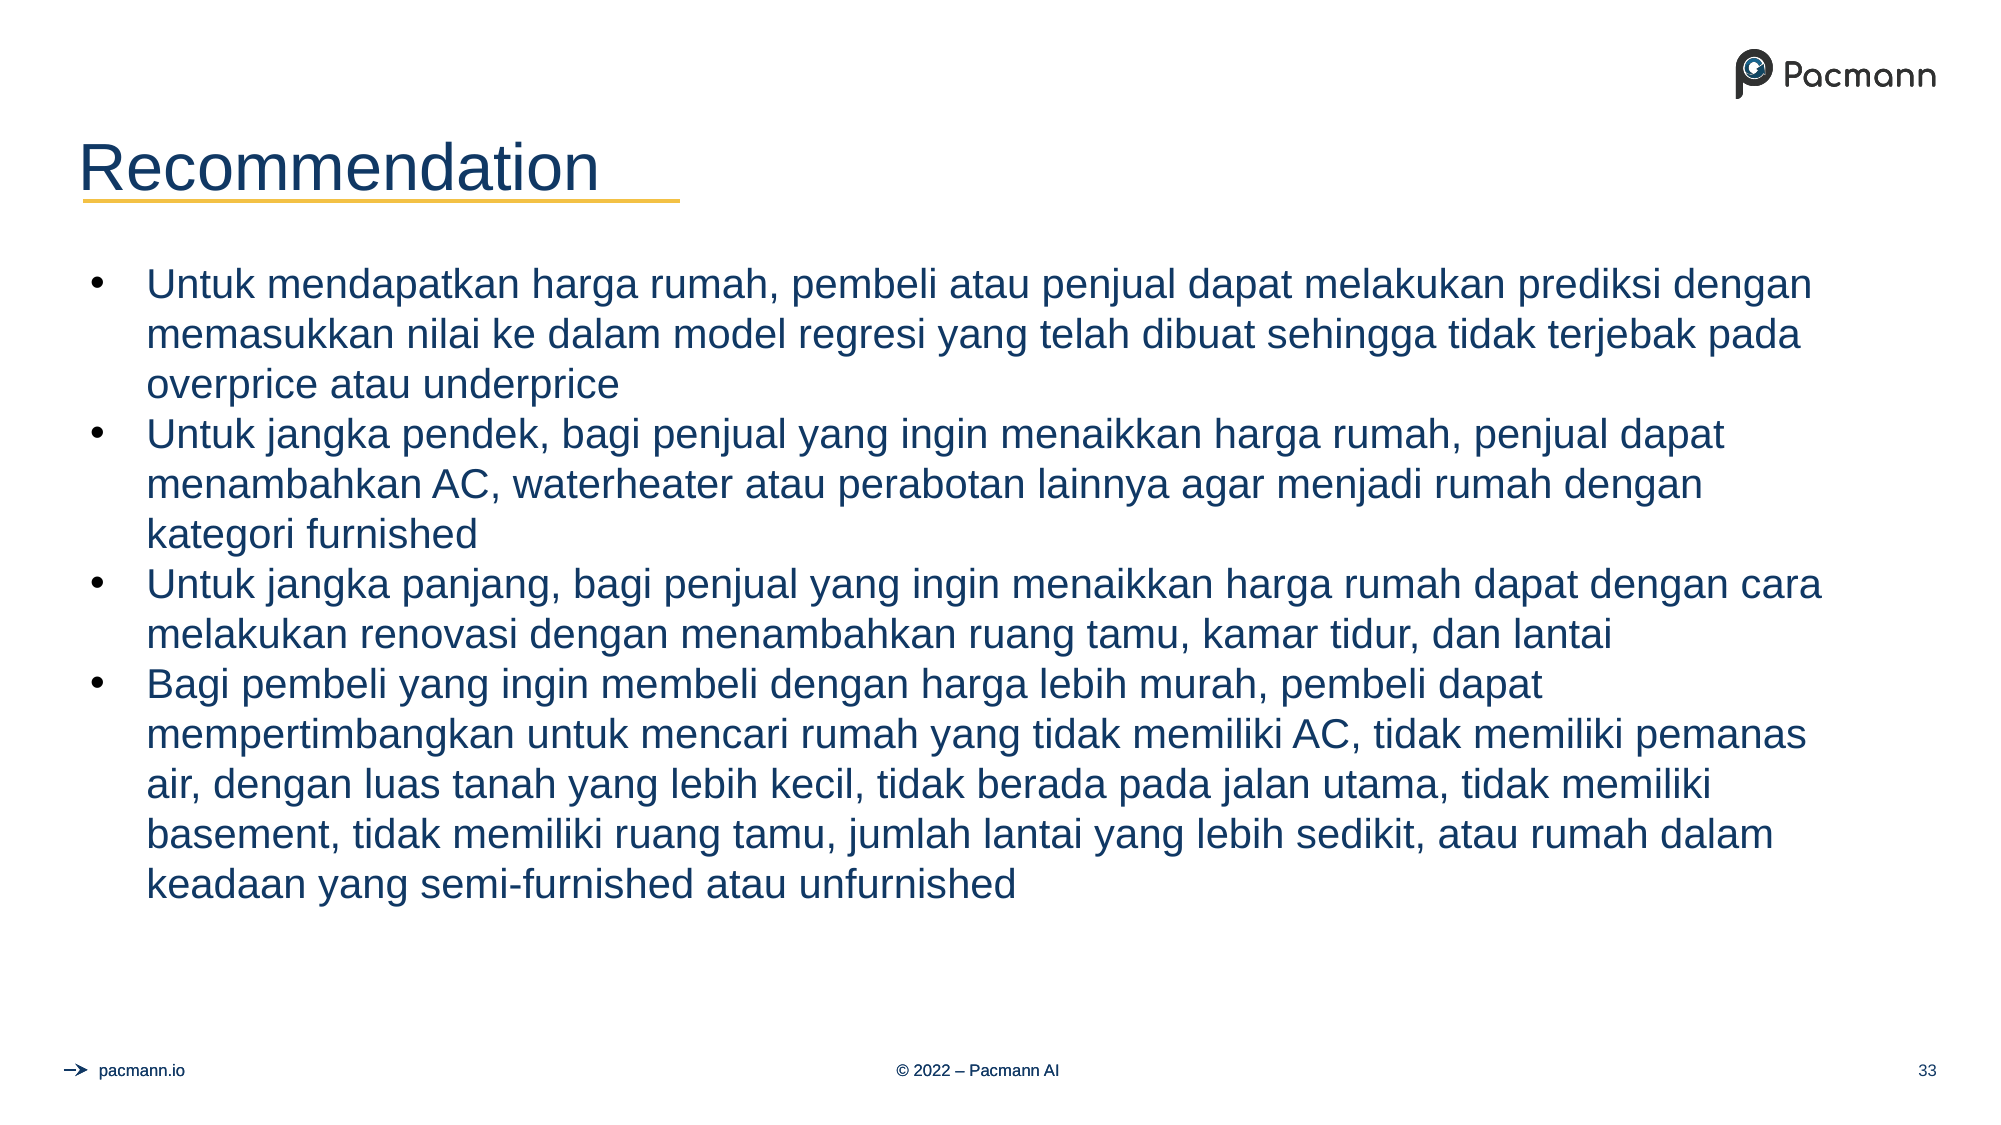

# Recommendation
Untuk mendapatkan harga rumah, pembeli atau penjual dapat melakukan prediksi dengan memasukkan nilai ke dalam model regresi yang telah dibuat sehingga tidak terjebak pada overprice atau underprice
Untuk jangka pendek, bagi penjual yang ingin menaikkan harga rumah, penjual dapat menambahkan AC, waterheater atau perabotan lainnya agar menjadi rumah dengan kategori furnished
Untuk jangka panjang, bagi penjual yang ingin menaikkan harga rumah dapat dengan cara melakukan renovasi dengan menambahkan ruang tamu, kamar tidur, dan lantai
Bagi pembeli yang ingin membeli dengan harga lebih murah, pembeli dapat mempertimbangkan untuk mencari rumah yang tidak memiliki AC, tidak memiliki pemanas air, dengan luas tanah yang lebih kecil, tidak berada pada jalan utama, tidak memiliki basement, tidak memiliki ruang tamu, jumlah lantai yang lebih sedikit, atau rumah dalam keadaan yang semi-furnished atau unfurnished